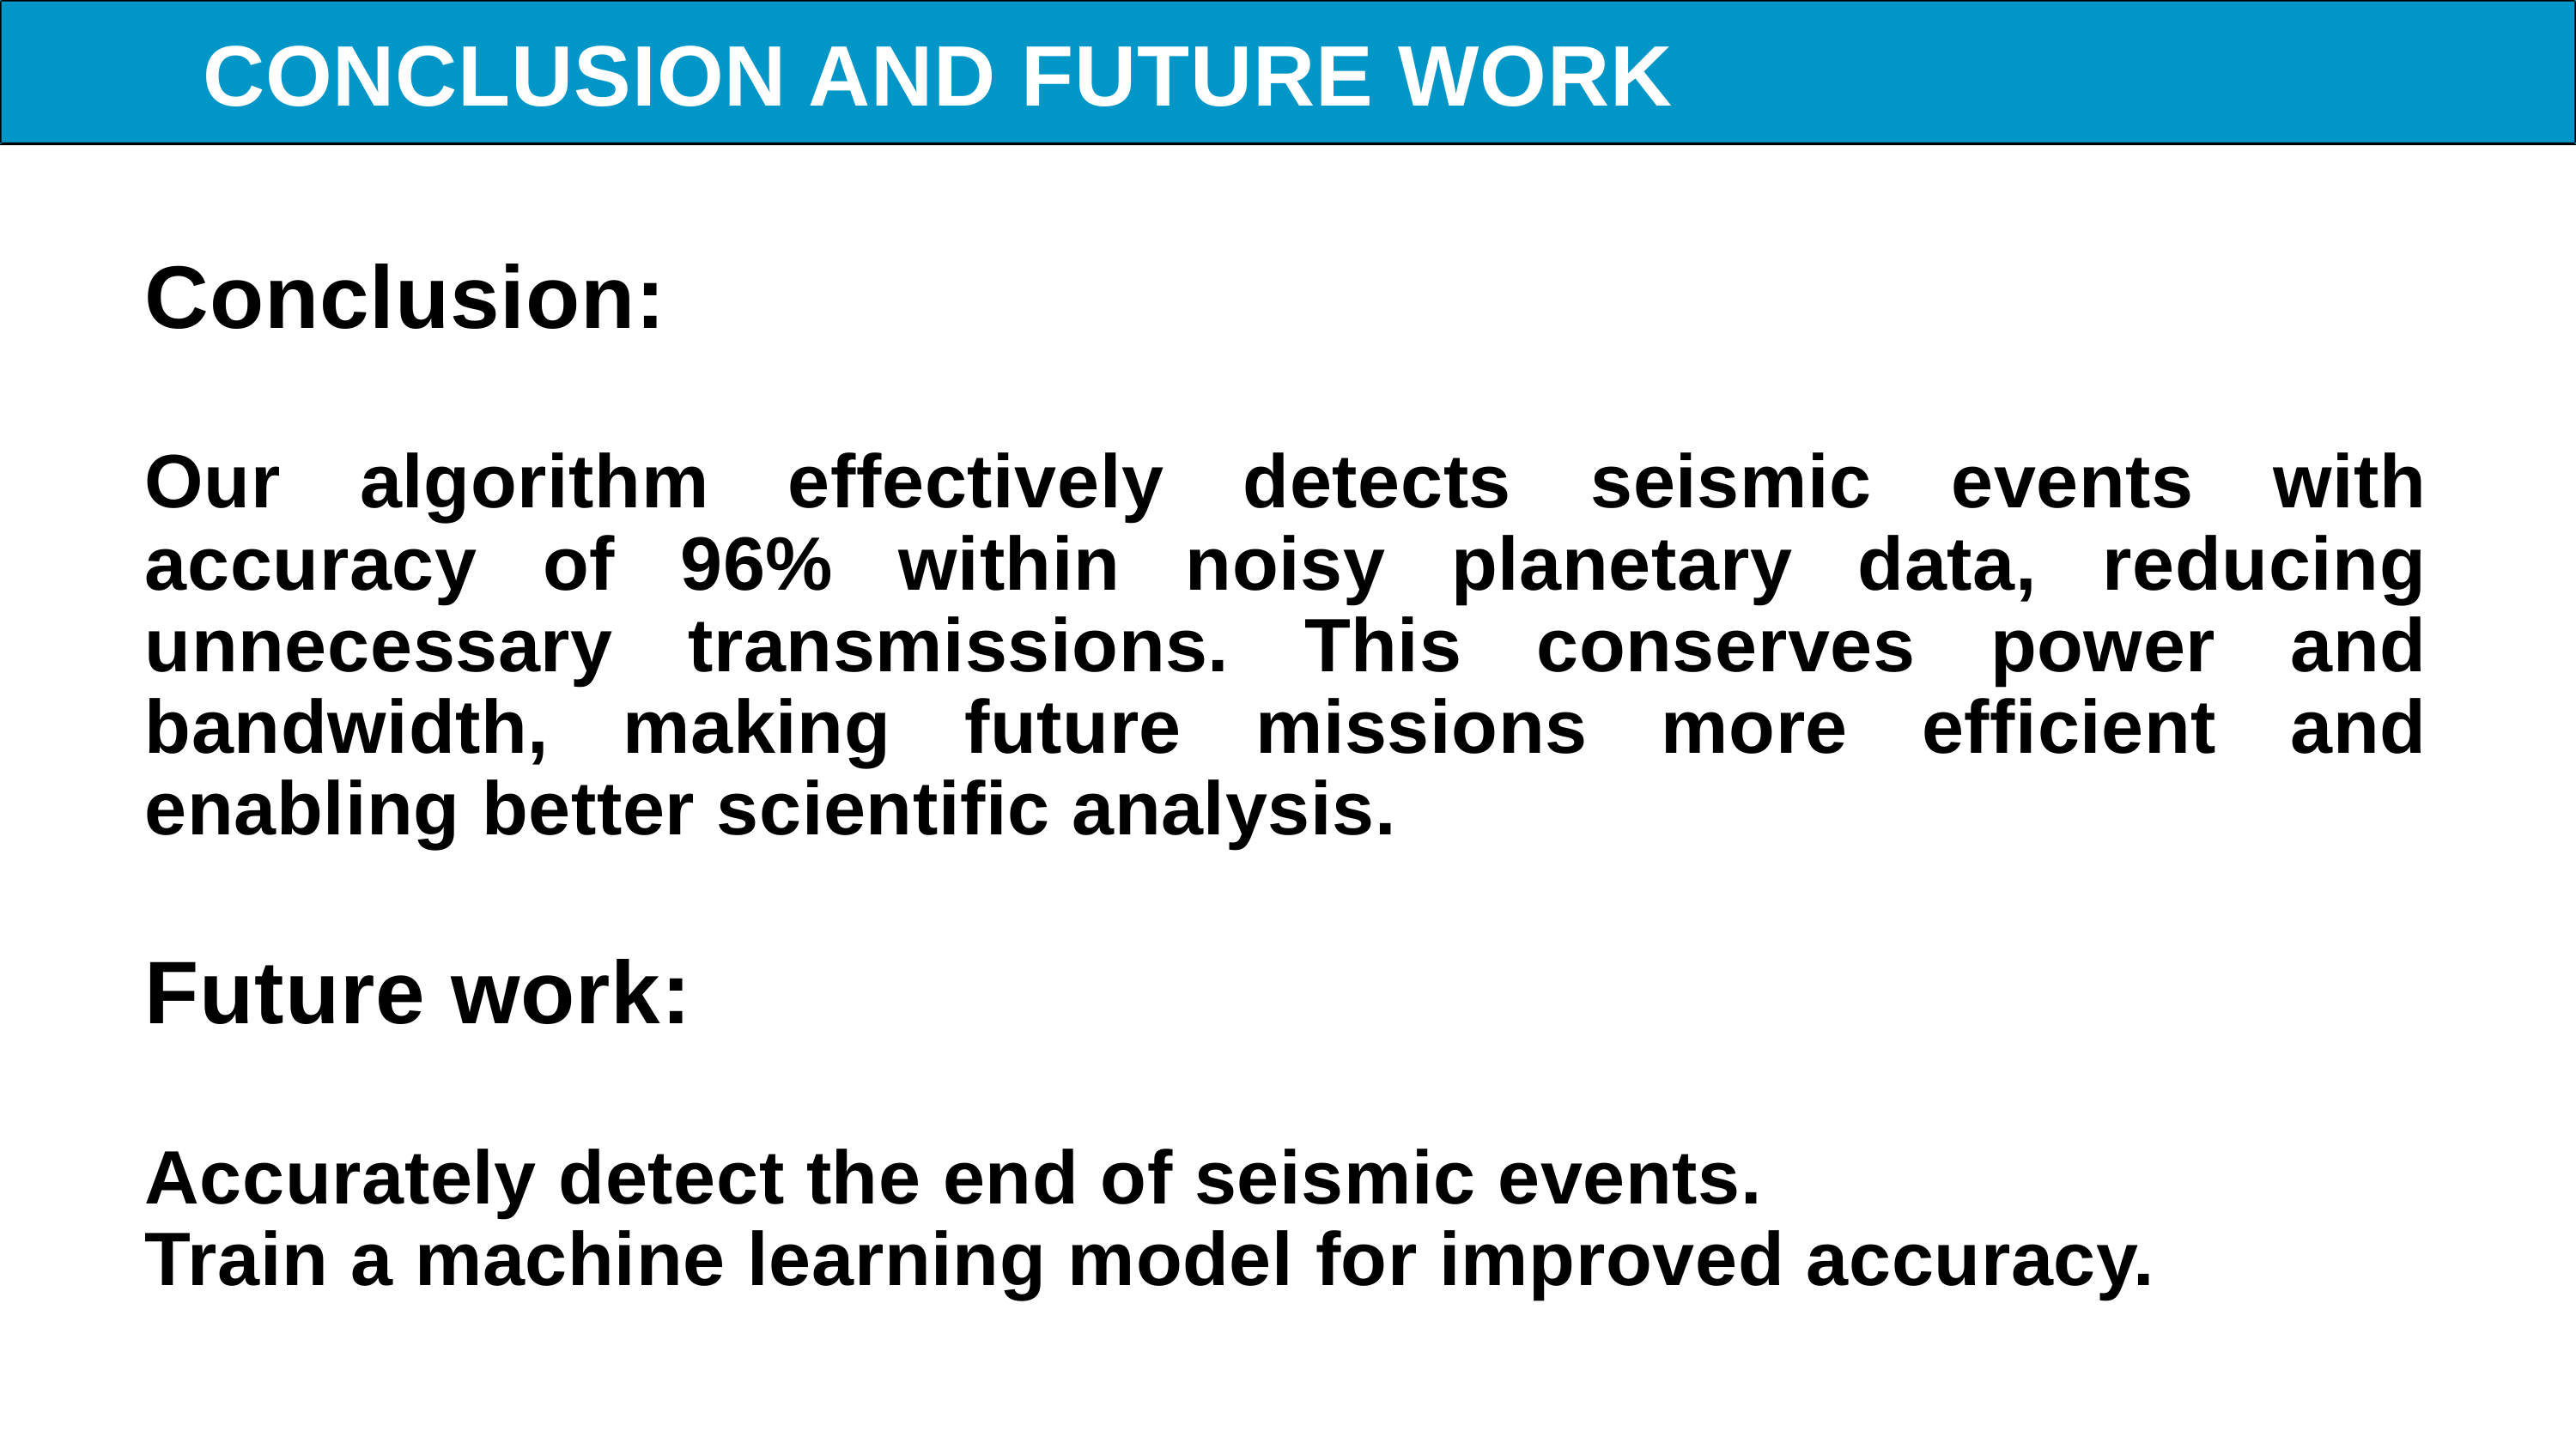

CONCLUSION AND FUTURE WORK

Conclusion:

Our algorithm effectively detects seismic events with accuracy of 96% within noisy planetary data, reducing unnecessary transmissions. This conserves power and bandwidth, making future missions more efficient and enabling better scientific analysis.

Future work:

Accurately detect the end of seismic events.
Train a machine learning model for improved accuracy.